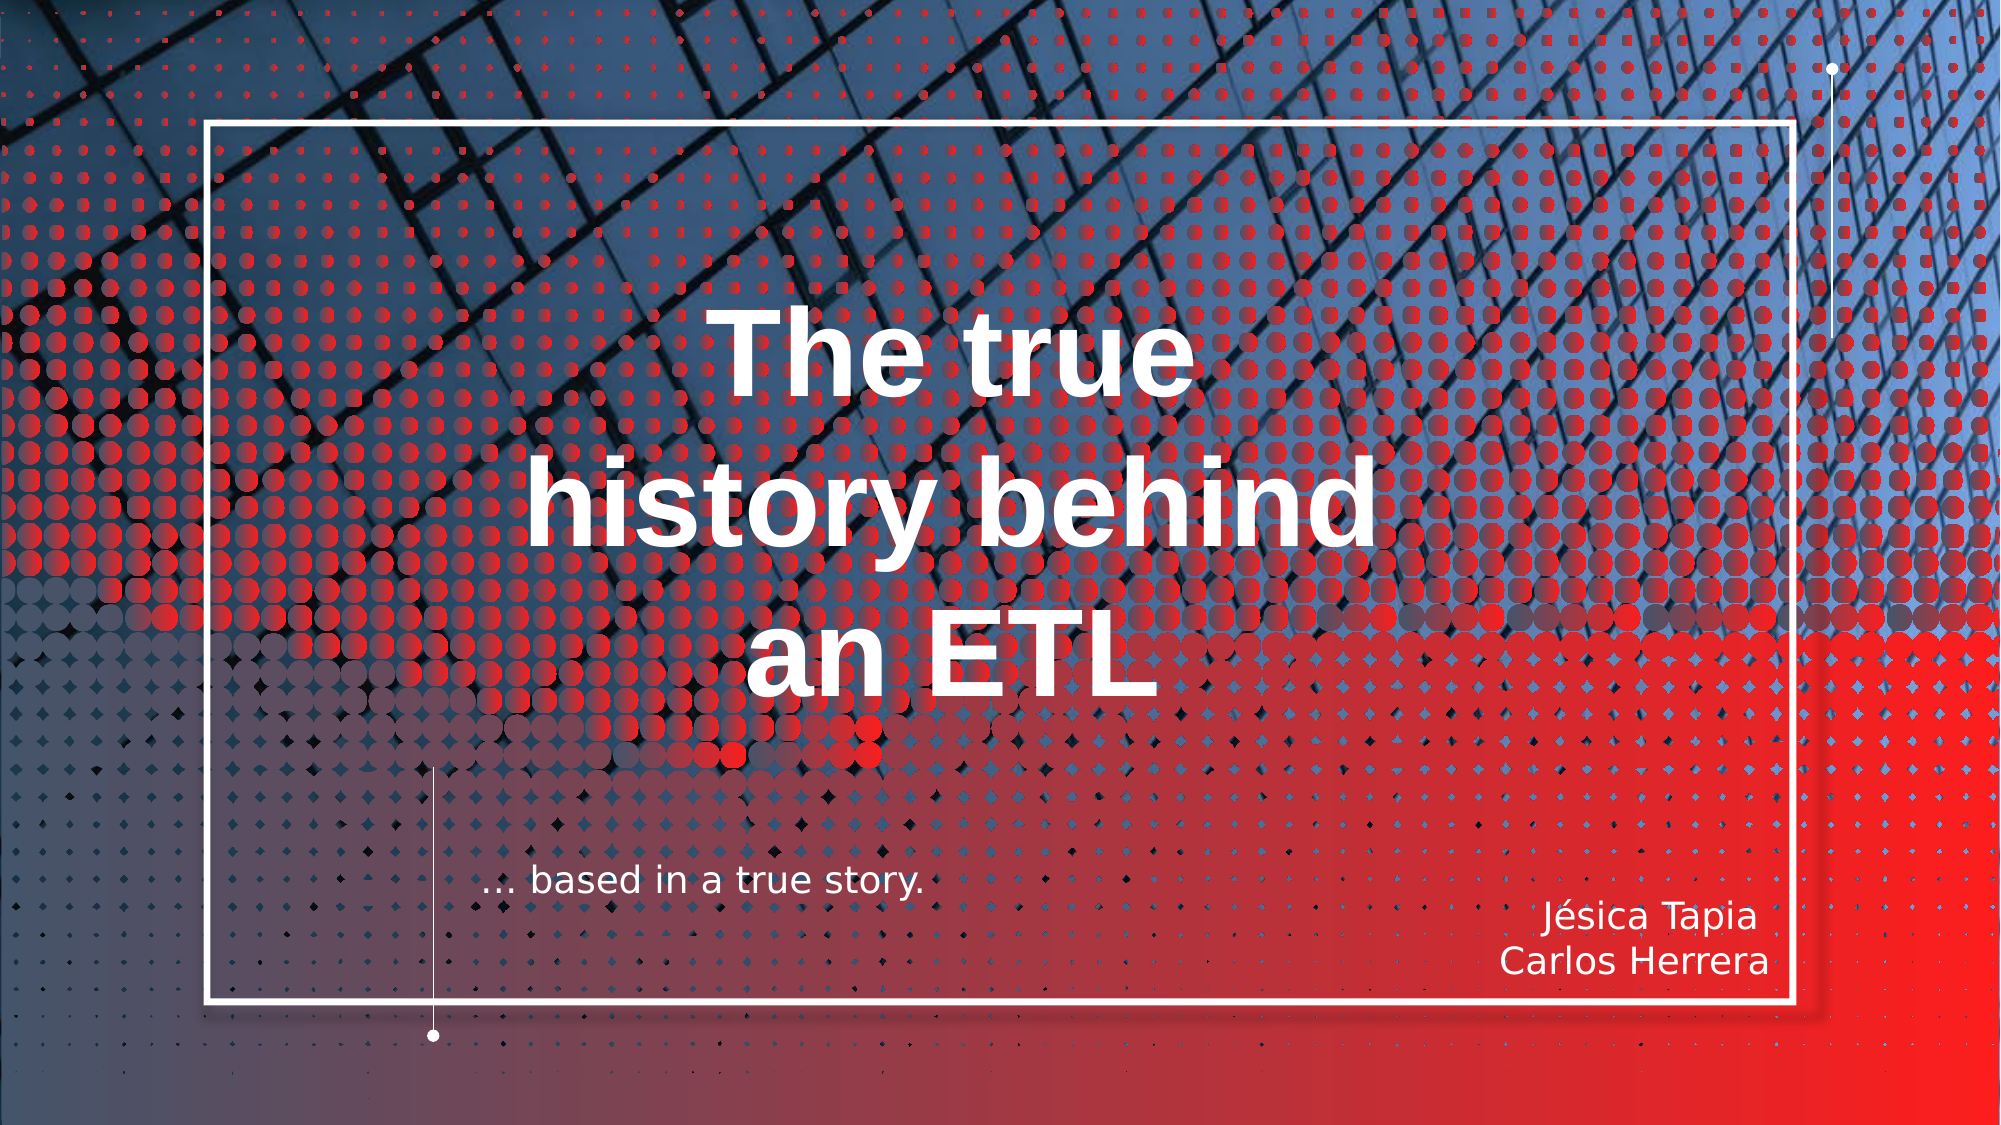

The true history behind an ETL

… based in a true story.
Jésica Tapia
Carlos Herrera